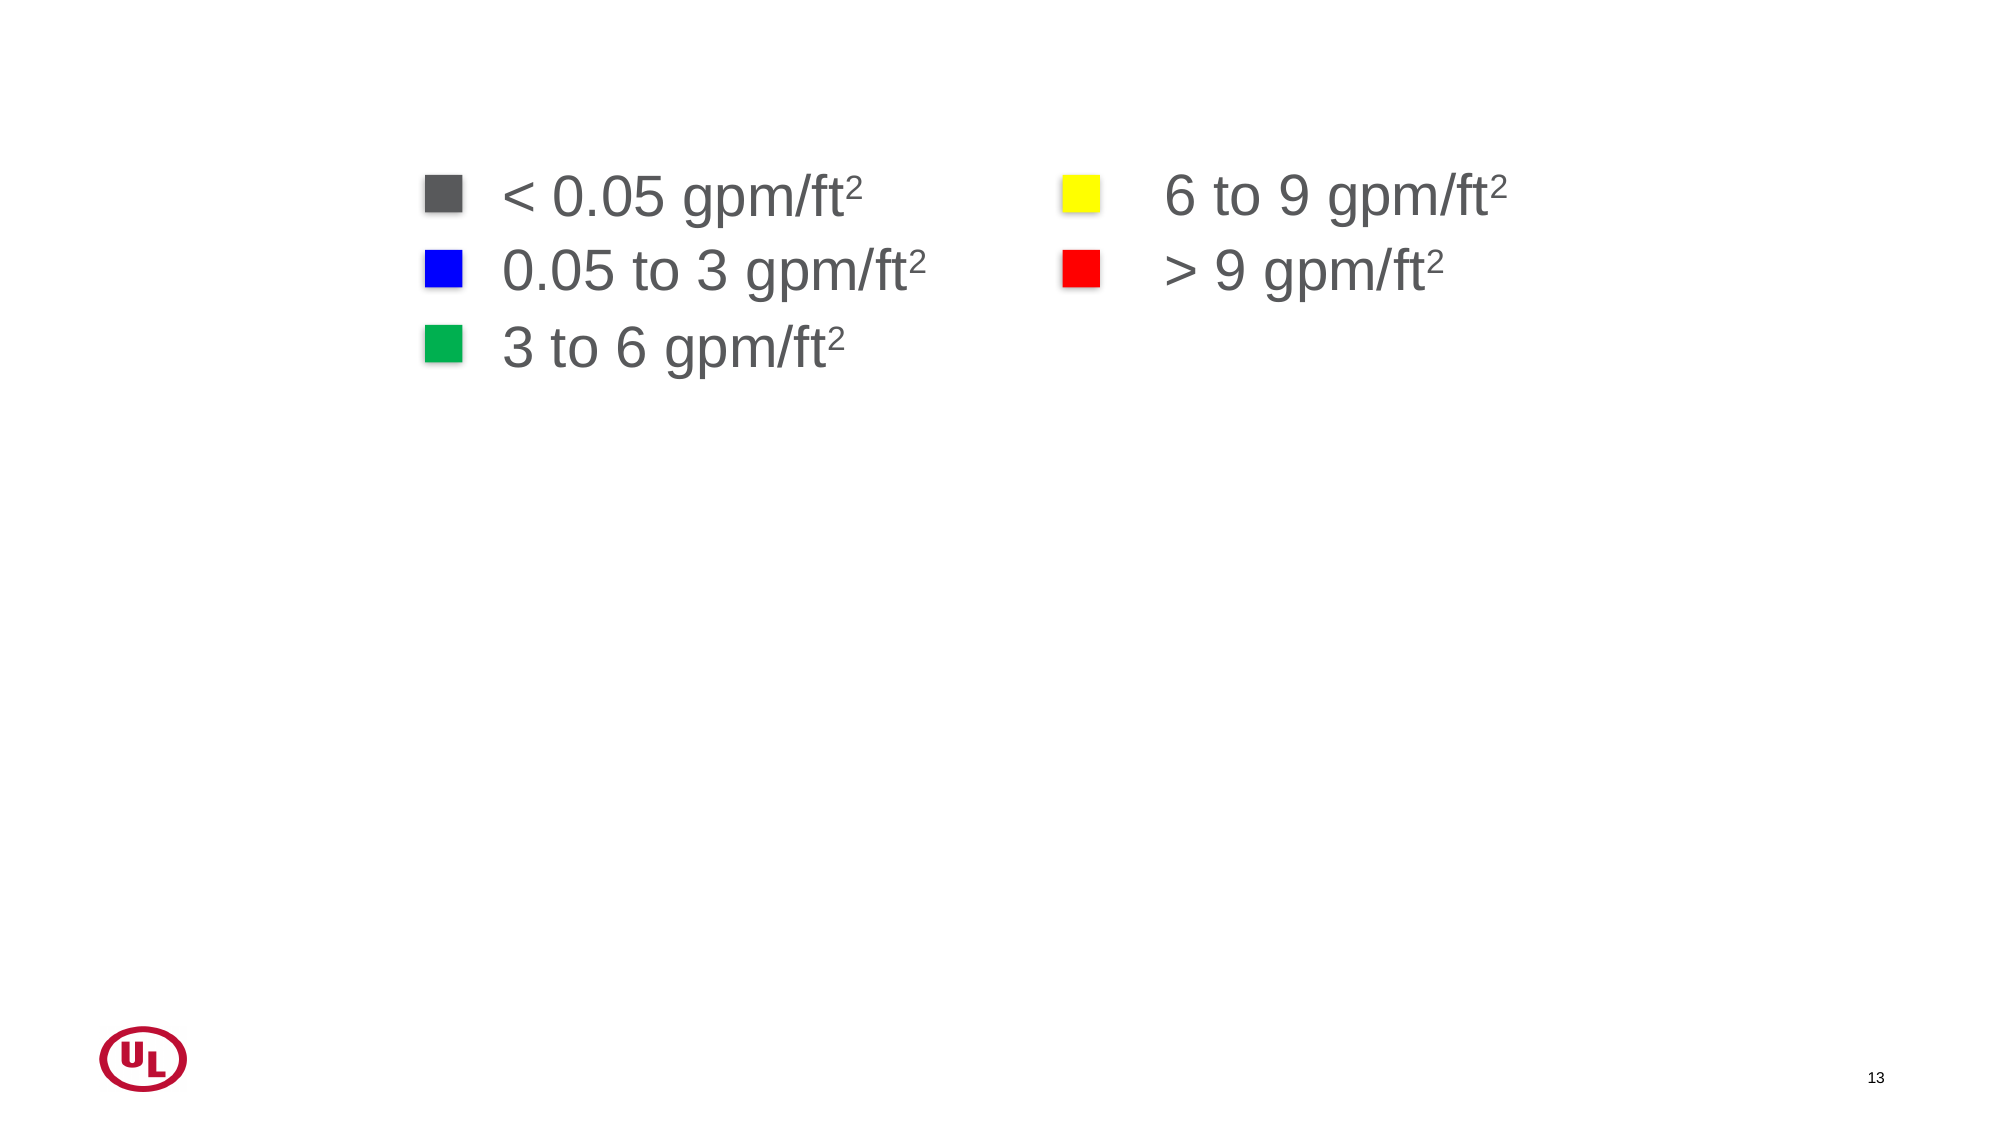

6 to 9 gpm/ft2
< 0.05 gpm/ft2

0.05 to 3 gpm/ft2
> 9 gpm/ft2

3 to 6 gpm/ft2

13